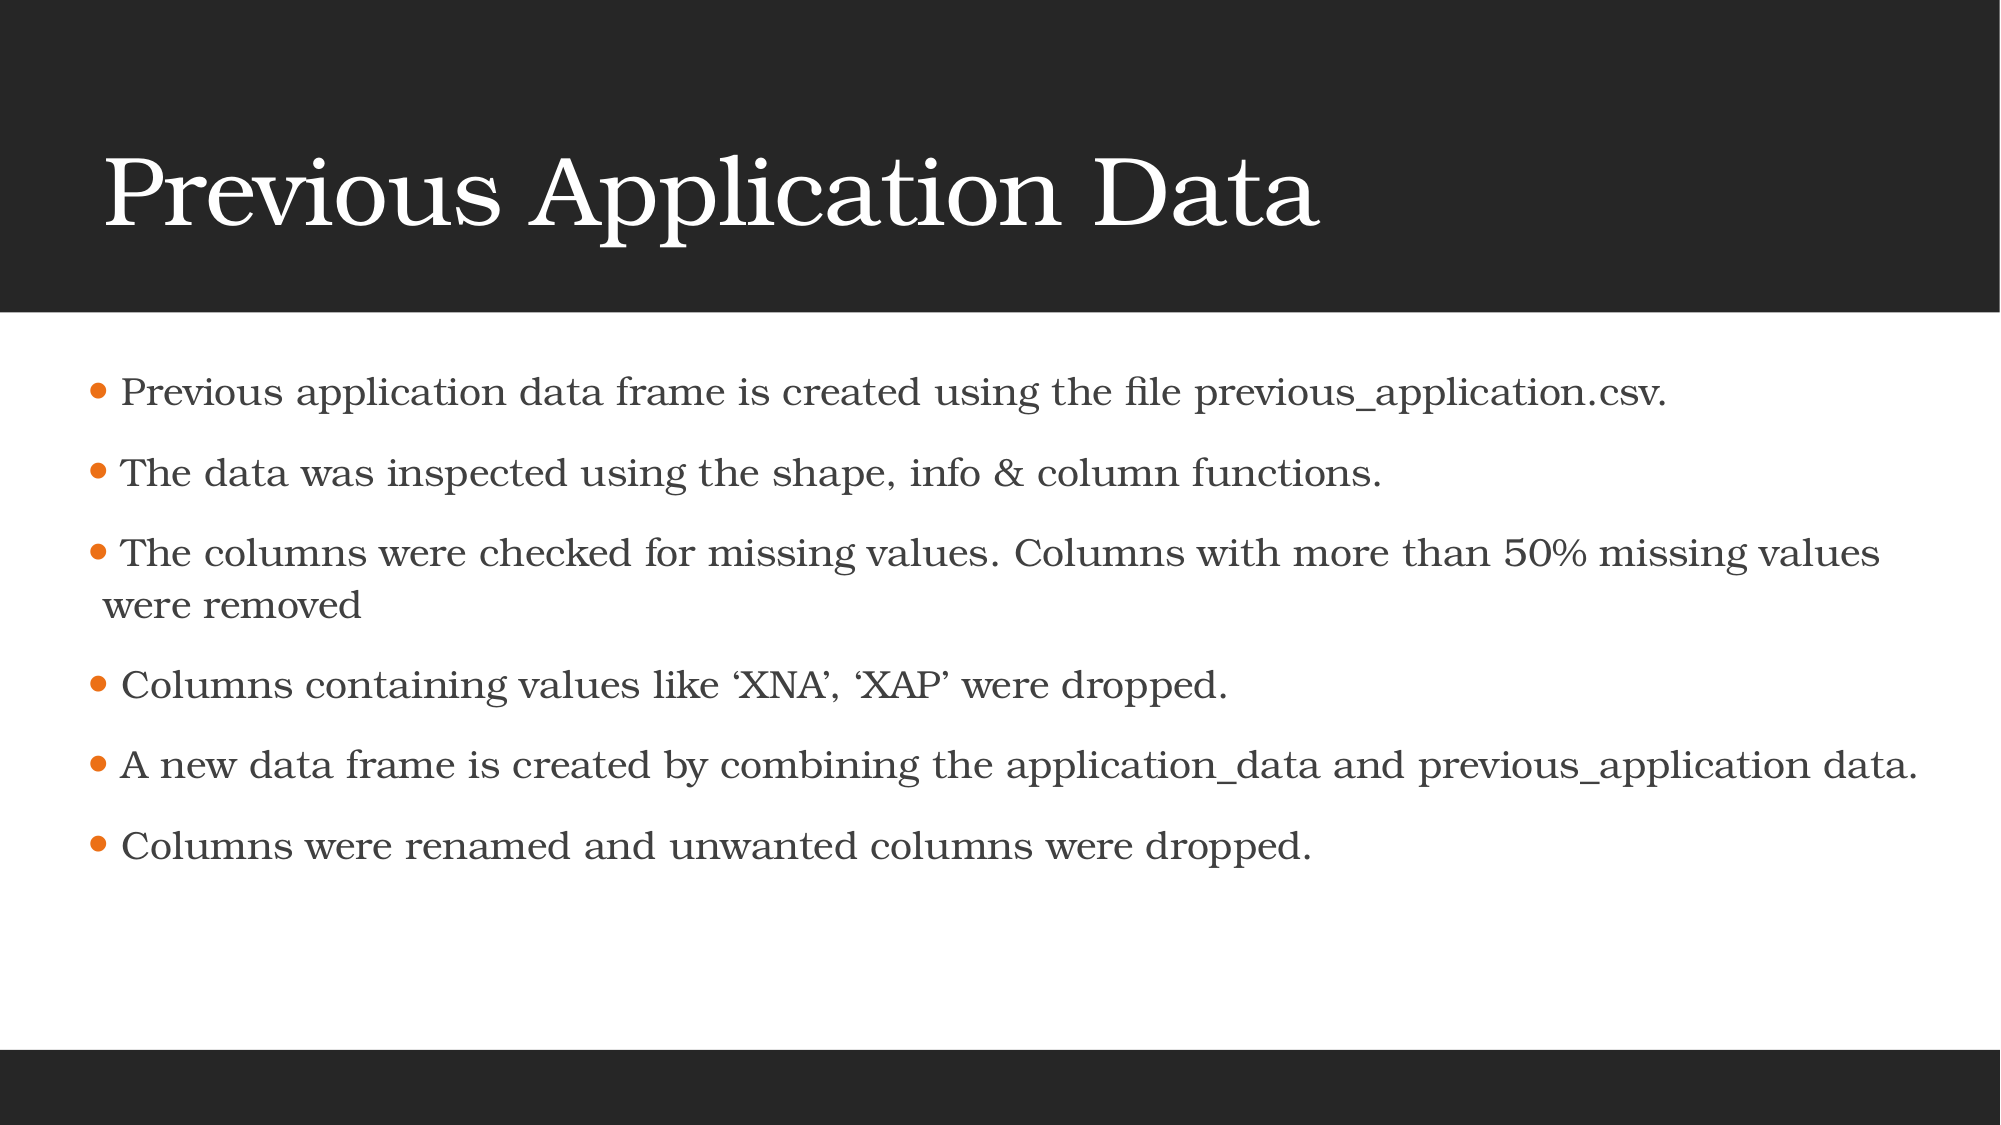

# Previous Application Data
 Previous application data frame is created using the file previous_application.csv.
 The data was inspected using the shape, info & column functions.
 The columns were checked for missing values. Columns with more than 50% missing values were removed
 Columns containing values like ‘XNA’, ‘XAP’ were dropped.
 A new data frame is created by combining the application_data and previous_application data.
 Columns were renamed and unwanted columns were dropped.